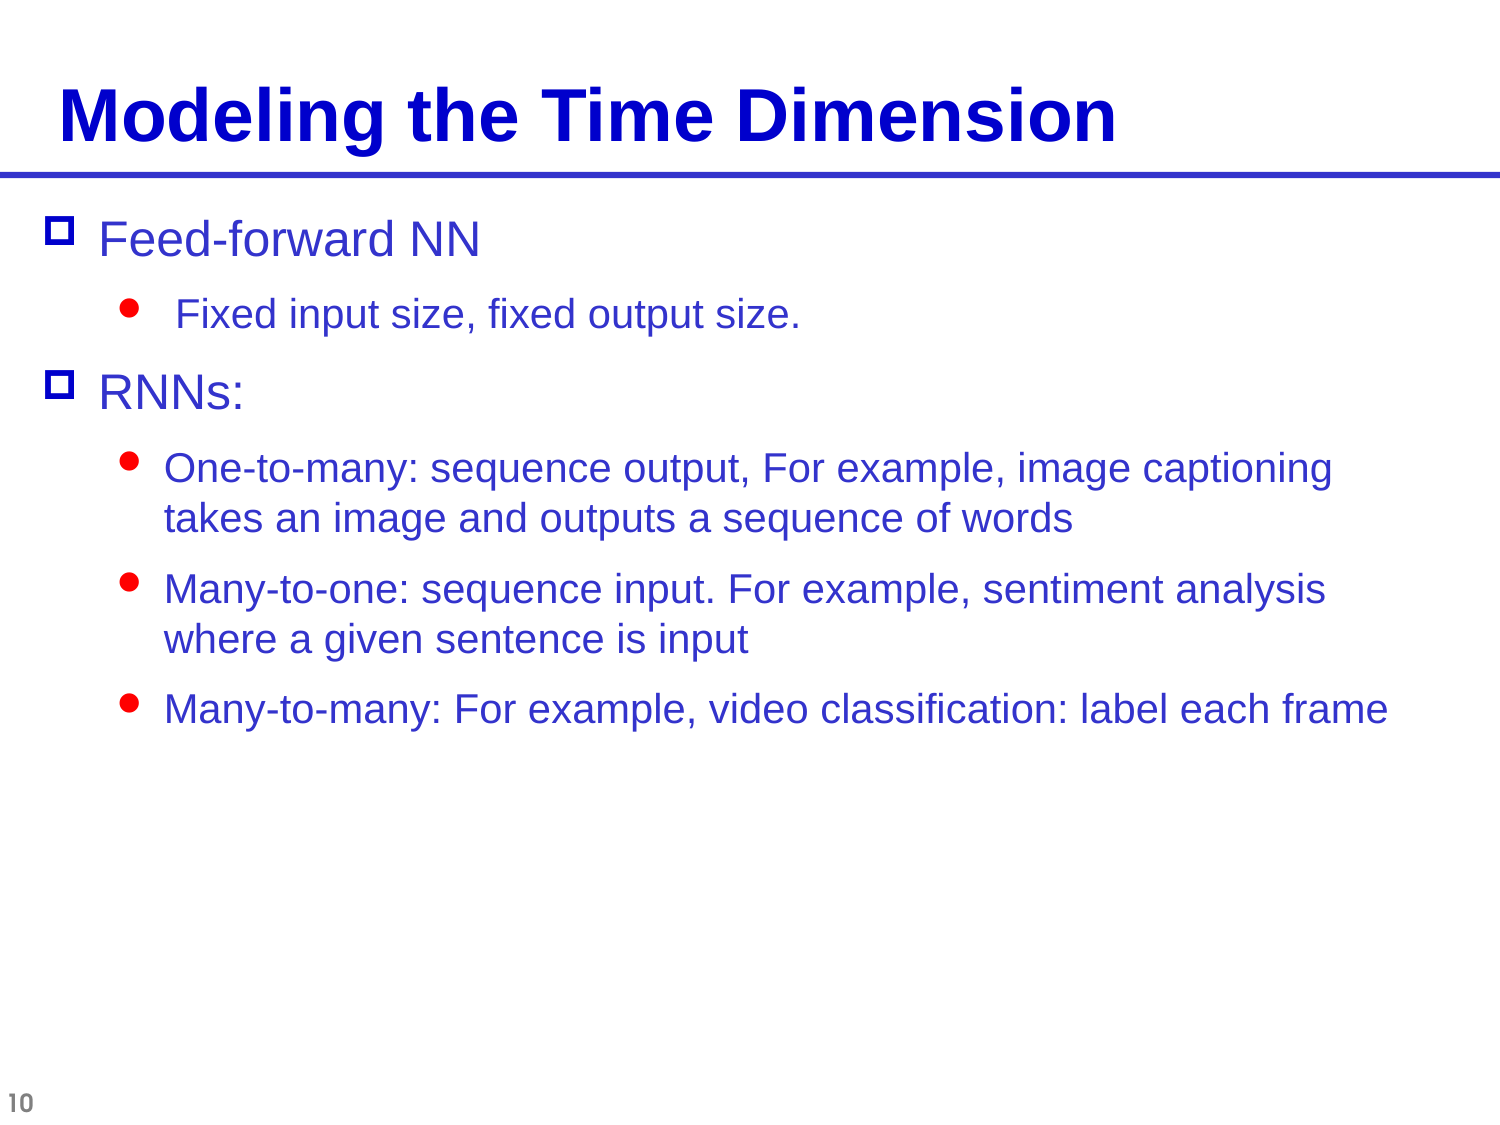

Modeling the Time Dimension
Feed-forward NN
 Fixed input size, fixed output size.
RNNs:
One-to-many: sequence output, For example, image captioning takes an image and outputs a sequence of words
Many-to-one: sequence input. For example, sentiment analysis where a given sentence is input
Many-to-many: For example, video classification: label each frame